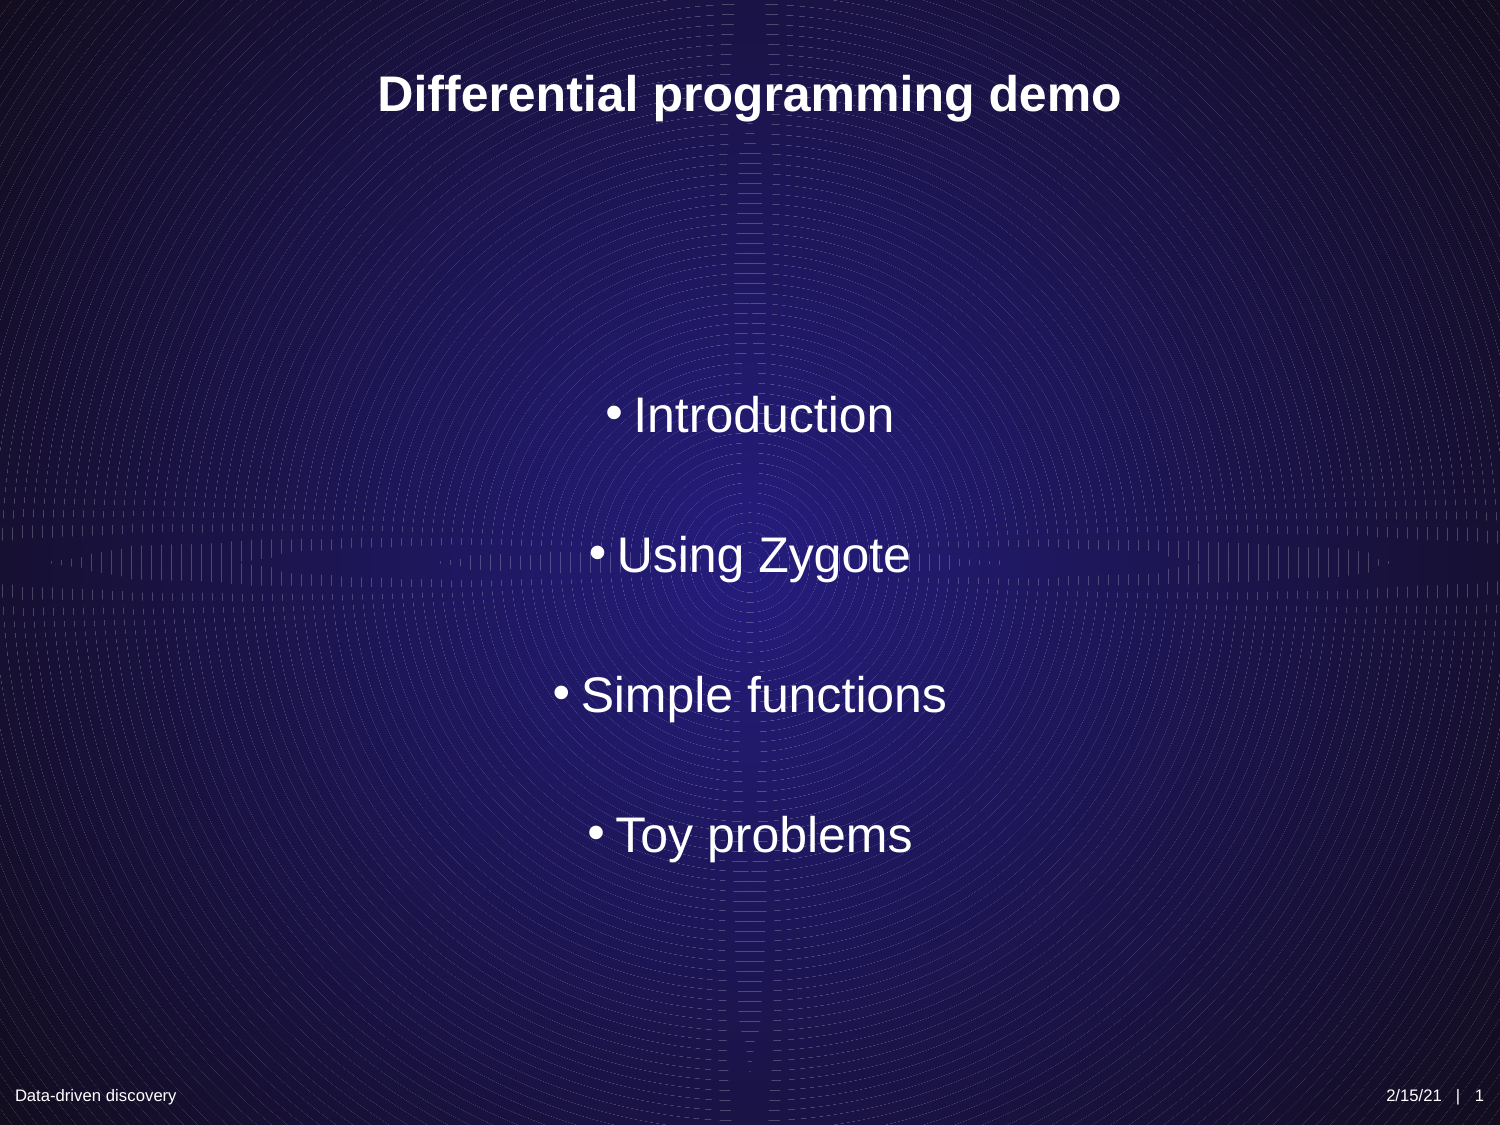

# Differential programming demo
Introduction

Using Zygote

Simple functions

Toy problems

Data-driven discovery
2/15/21   |   1